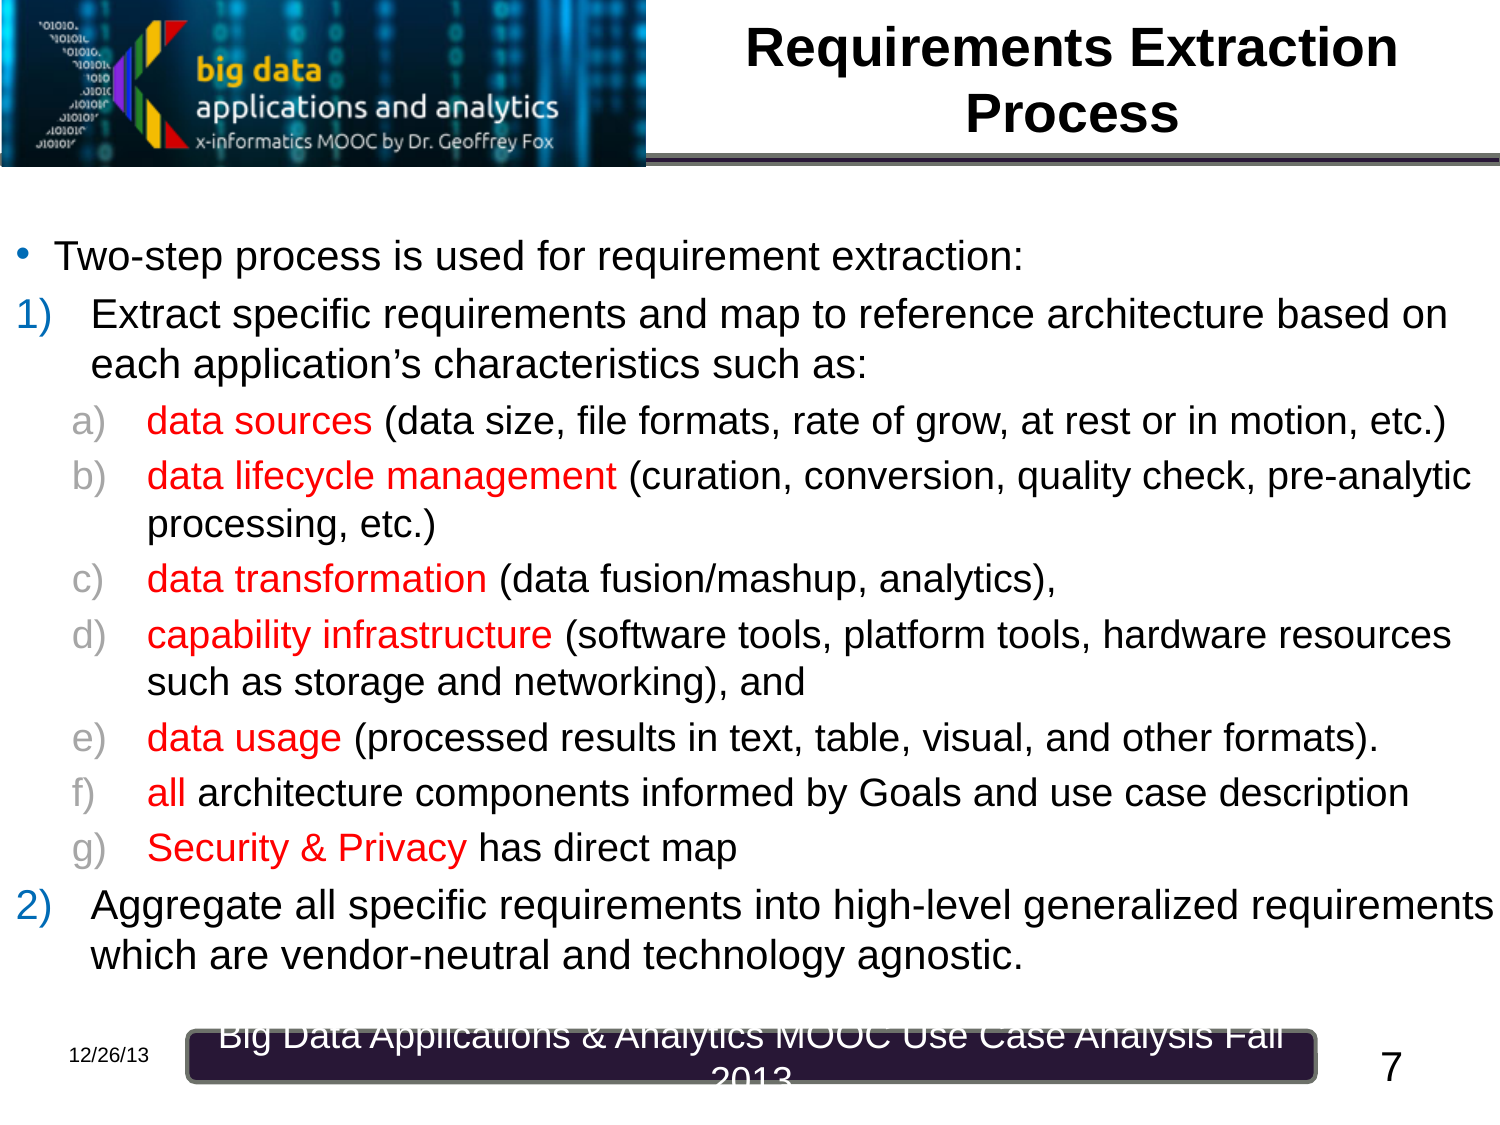

# Requirements Extraction Process
Two-step process is used for requirement extraction:
Extract specific requirements and map to reference architecture based on each application’s characteristics such as:
data sources (data size, file formats, rate of grow, at rest or in motion, etc.)
data lifecycle management (curation, conversion, quality check, pre-analytic processing, etc.)
data transformation (data fusion/mashup, analytics),
capability infrastructure (software tools, platform tools, hardware resources such as storage and networking), and
data usage (processed results in text, table, visual, and other formats).
all architecture components informed by Goals and use case description
Security & Privacy has direct map
Aggregate all specific requirements into high-level generalized requirements which are vendor-neutral and technology agnostic.
7